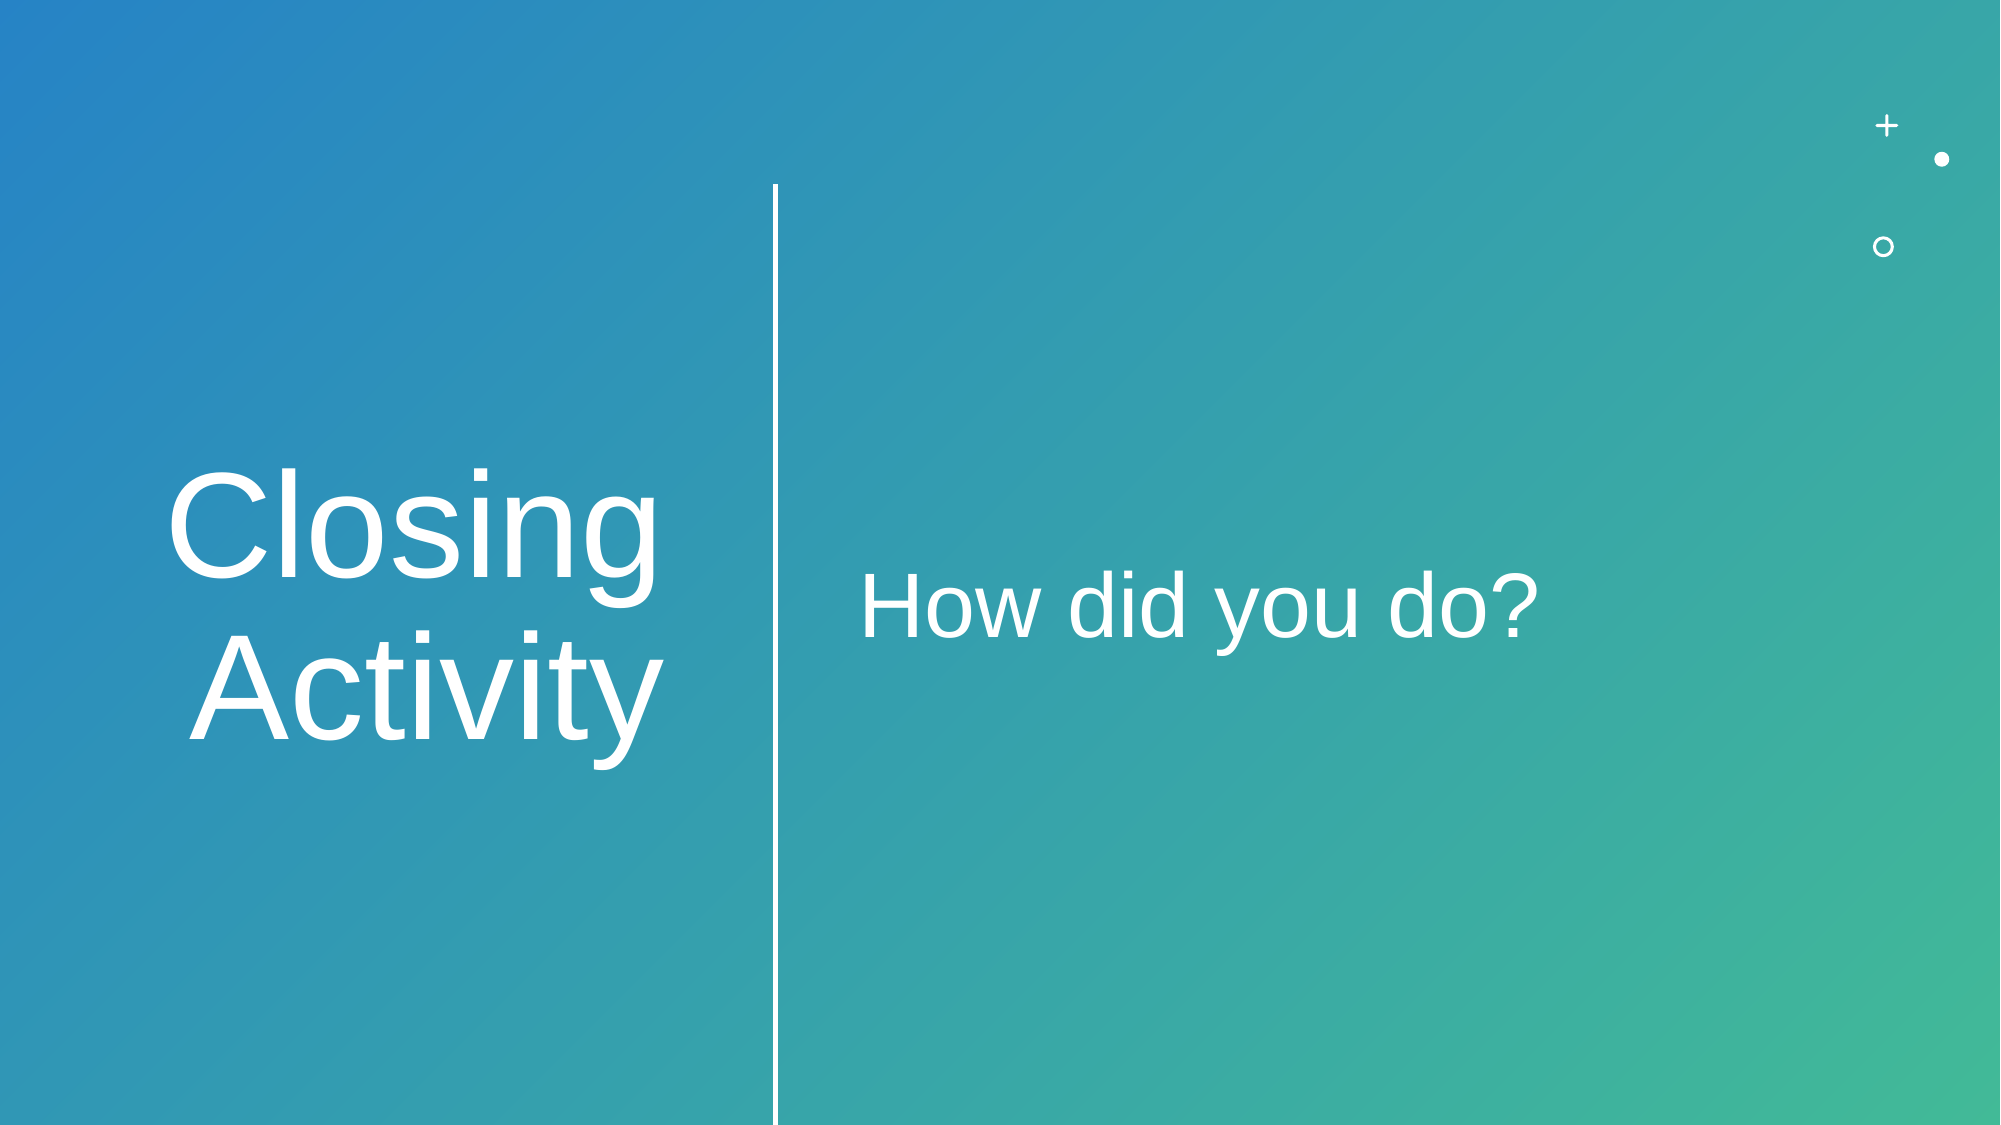

# Closing Activity

How did you do?